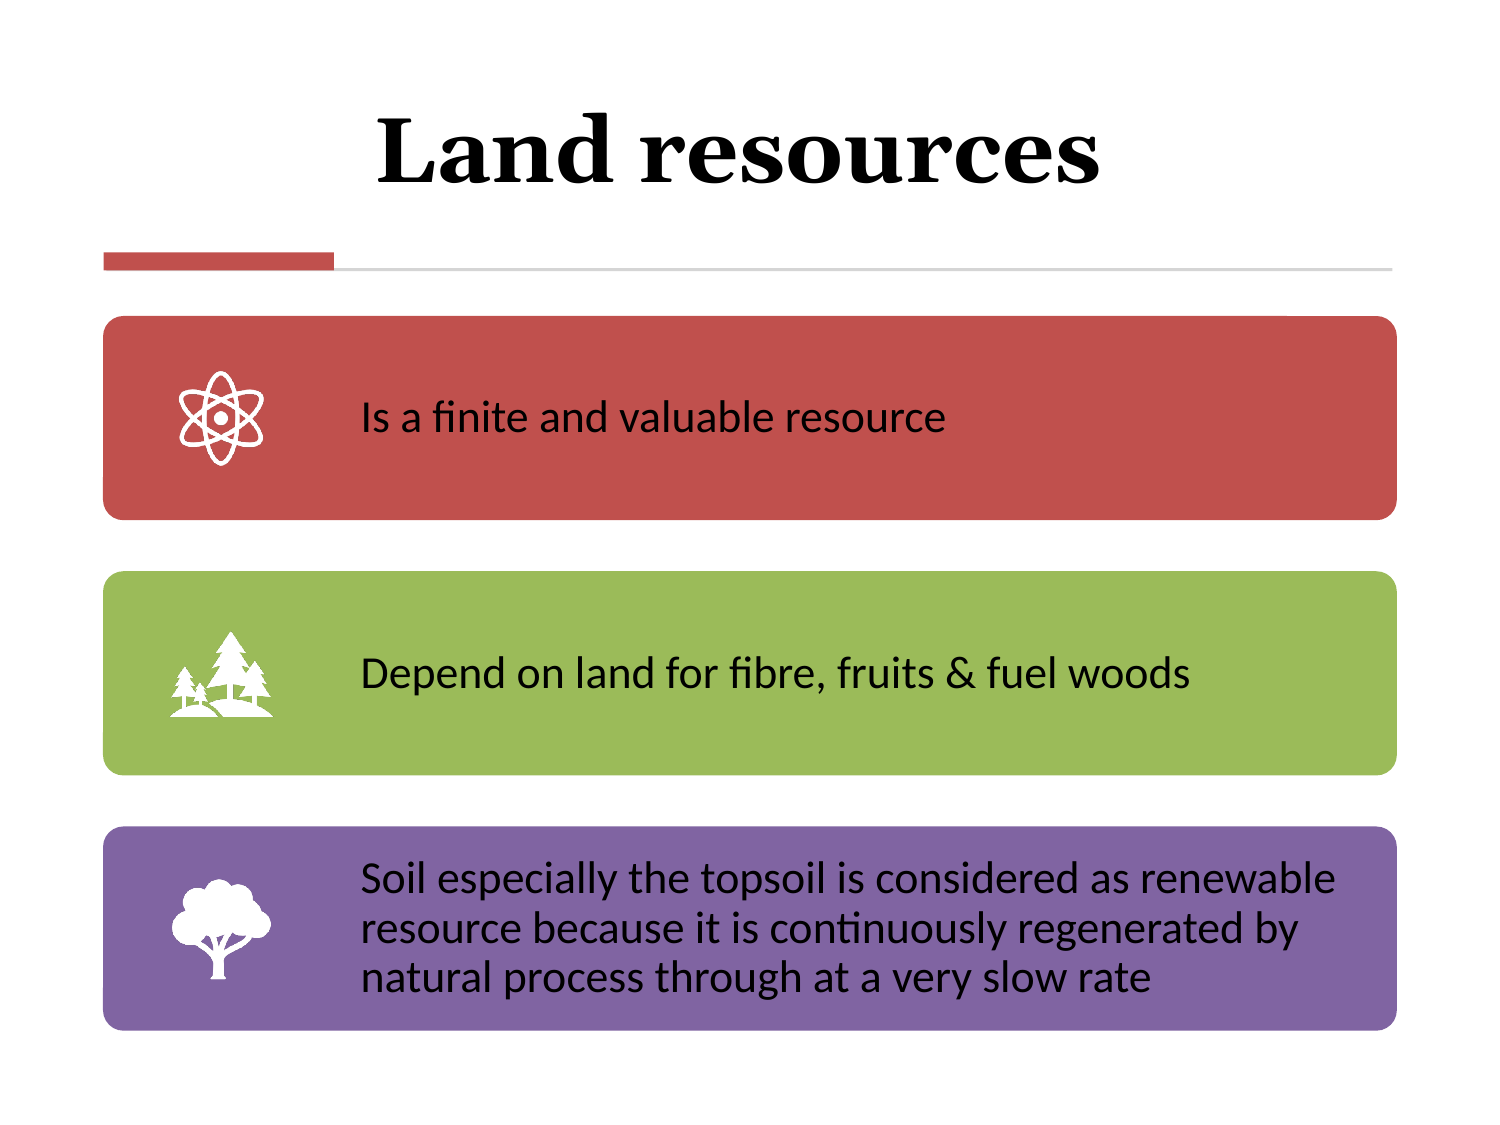

# Land resources

Is a finite and valuable resource
Depend on land for fibre, fruits & fuel woods
Soil especially the topsoil is considered as renewable resource because it is continuously regenerated by natural process through at a very slow rate